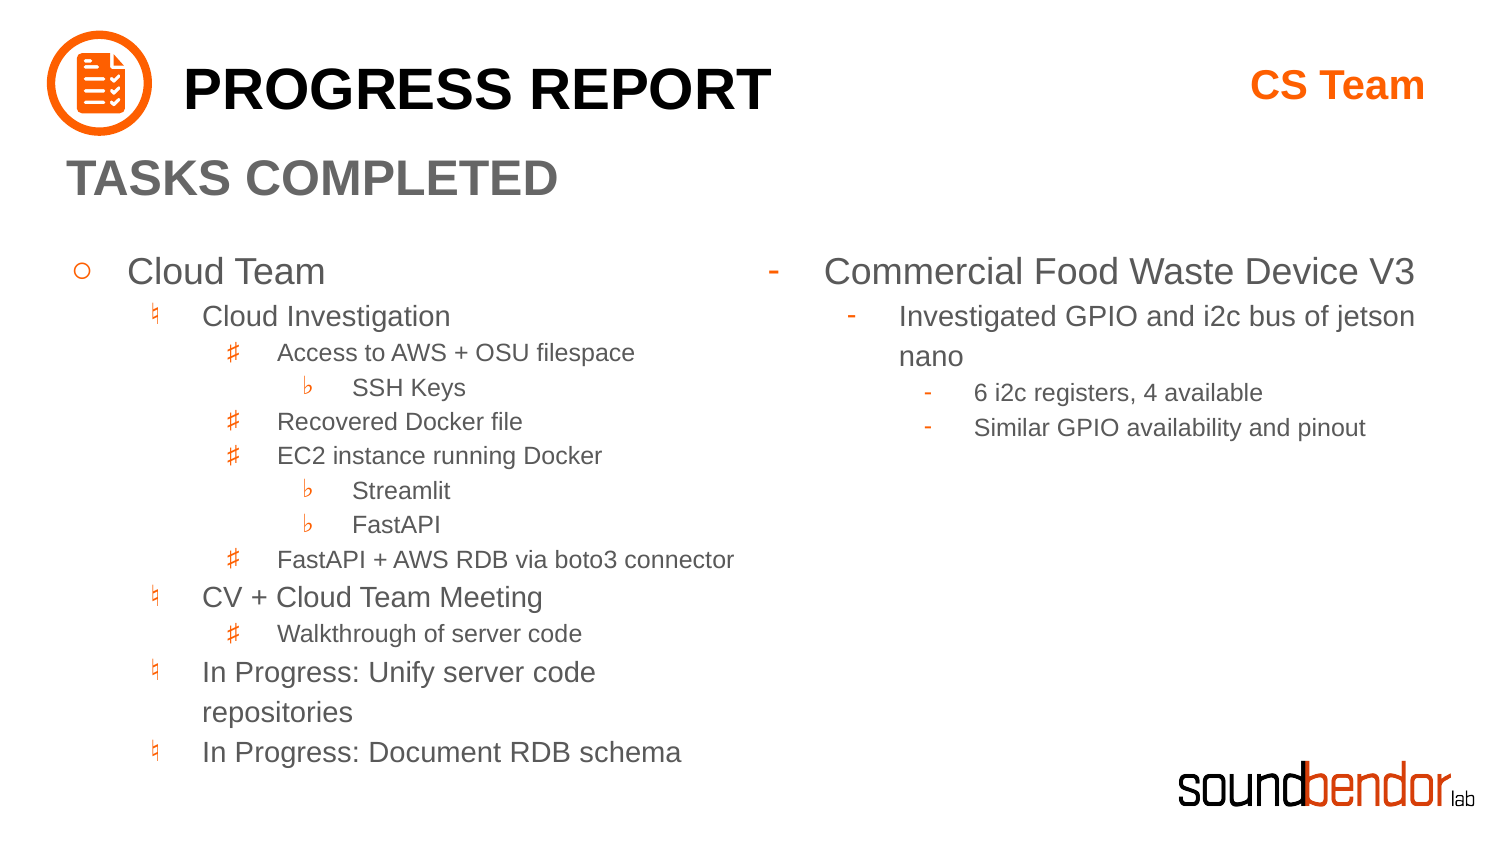

CS Team
Cloud Team
Cloud Investigation
Access to AWS + OSU filespace
SSH Keys
Recovered Docker file
EC2 instance running Docker
Streamlit
FastAPI
FastAPI + AWS RDB via boto3 connector
CV + Cloud Team Meeting
Walkthrough of server code
In Progress: Unify server code repositories
In Progress: Document RDB schema

Commercial Food Waste Device V3
Investigated GPIO and i2c bus of jetson nano
6 i2c registers, 4 available
Similar GPIO availability and pinout